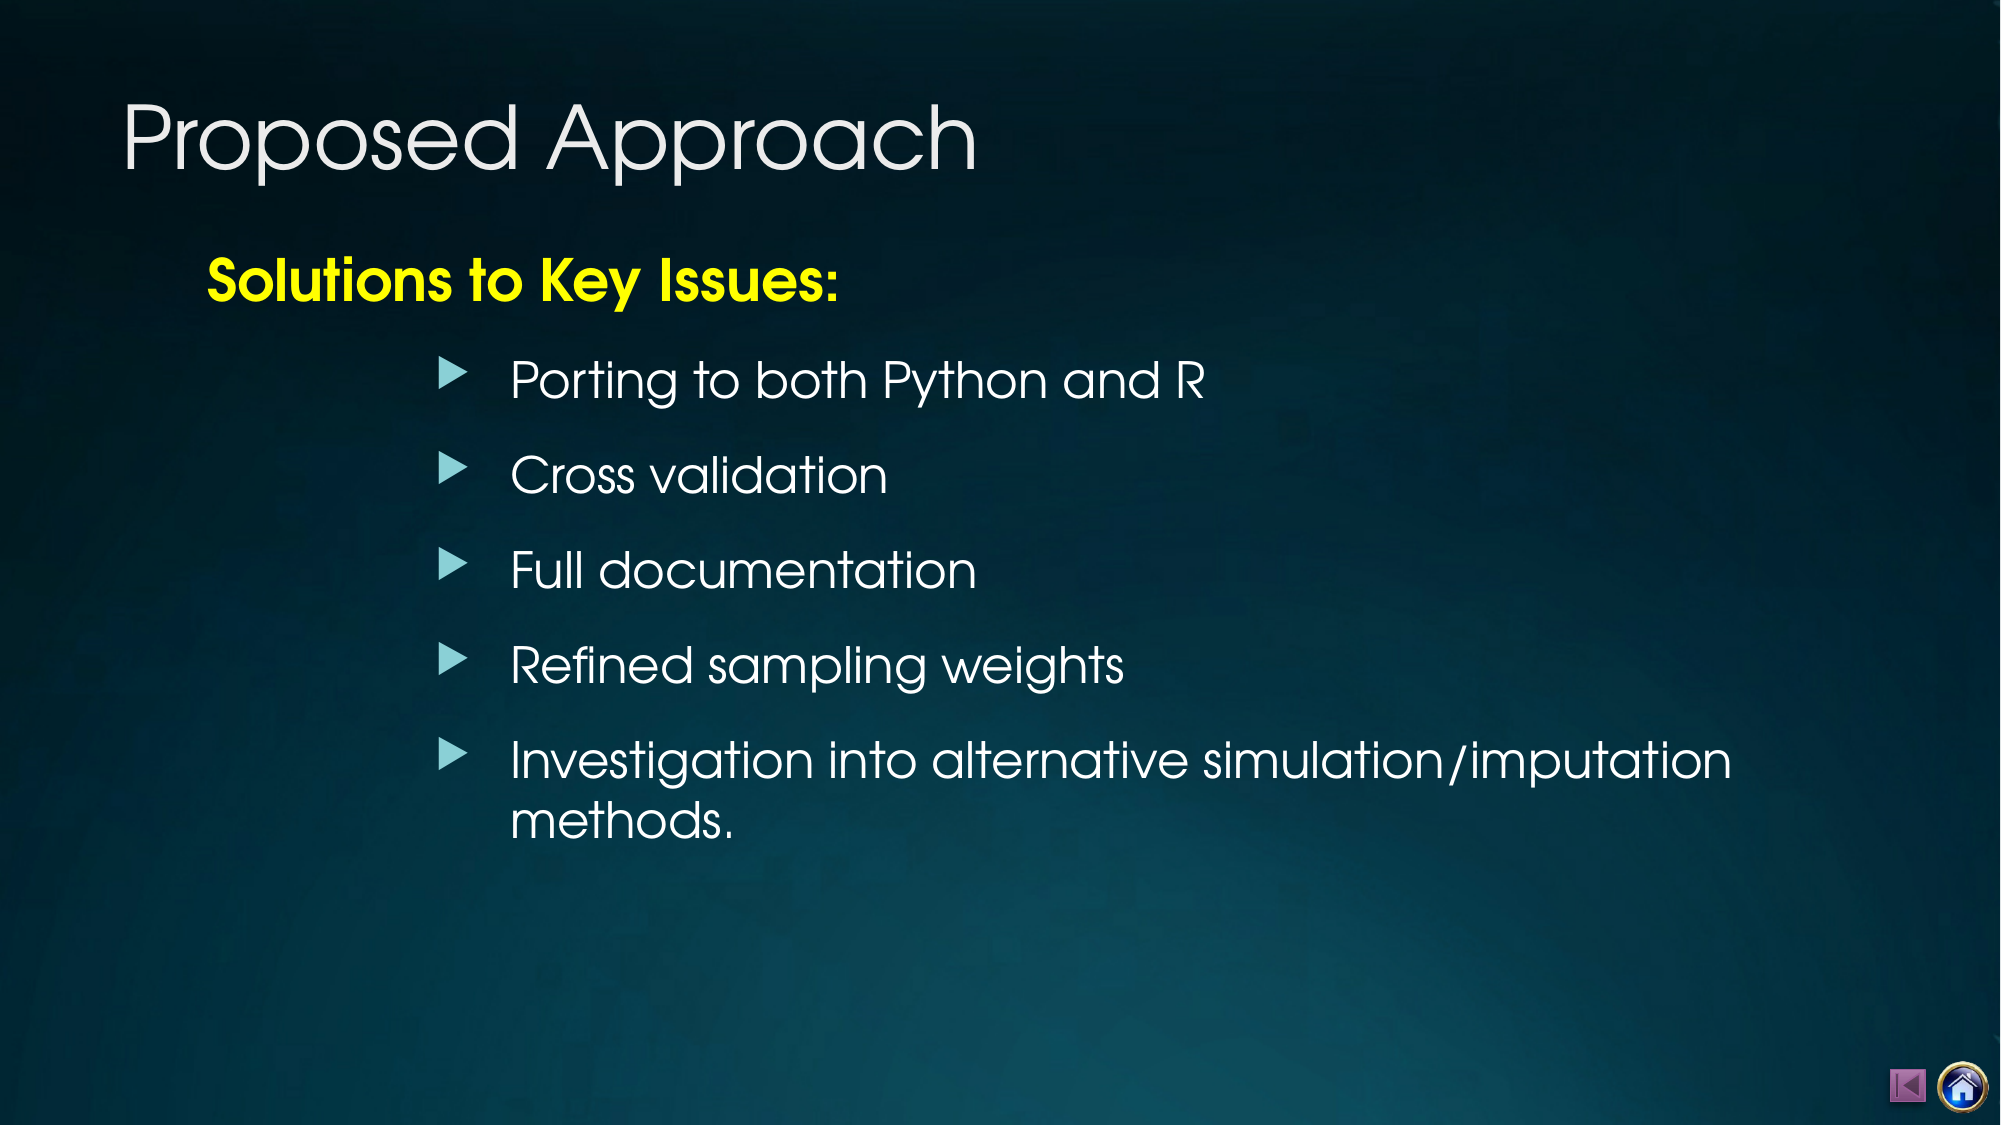

# Proposed Approach
Solutions to Key Issues:
Porting to both Python and R
Cross validation
Full documentation
Refined sampling weights
Investigation into alternative simulation/imputation methods.